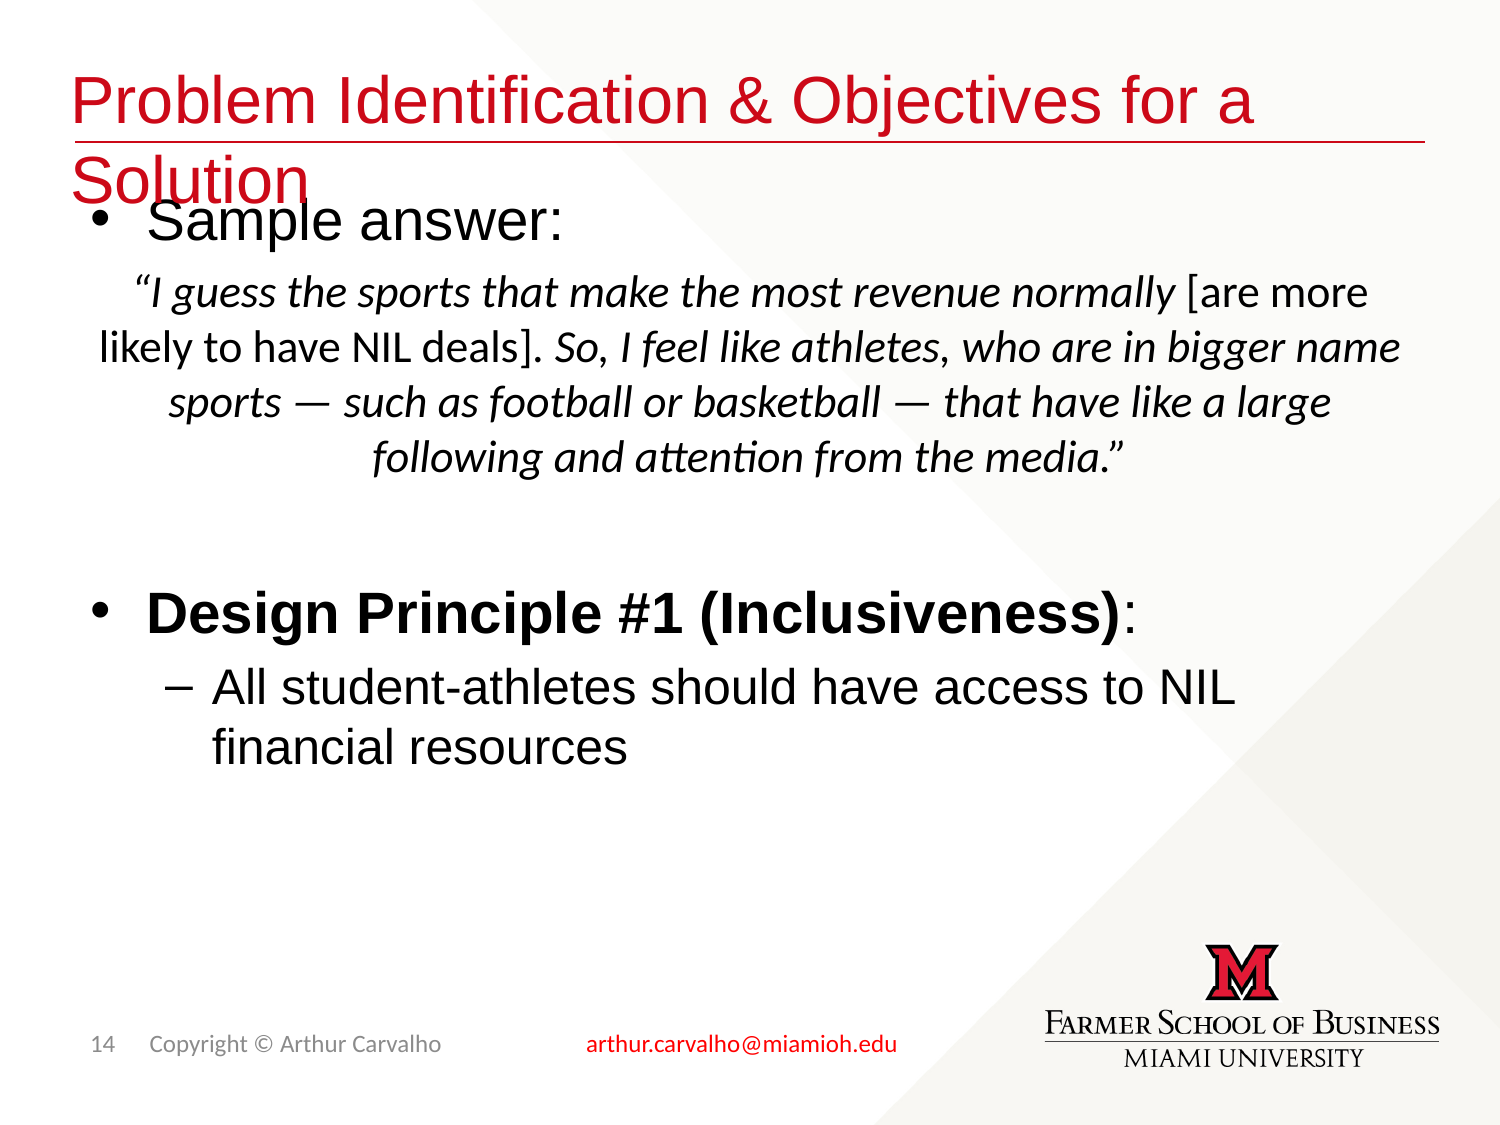

# Problem Identification & Objectives for a Solution
Sample answer:
“I guess the sports that make the most revenue normally [are more likely to have NIL deals]. So, I feel like athletes, who are in bigger name sports — such as football or basketball — that have like a large following and attention from the media.”

Design Principle #1 (Inclusiveness):
All student-athletes should have access to NIL financial resources
14      Copyright © Arthur Carvalho                         arthur.carvalho@miamioh.edu